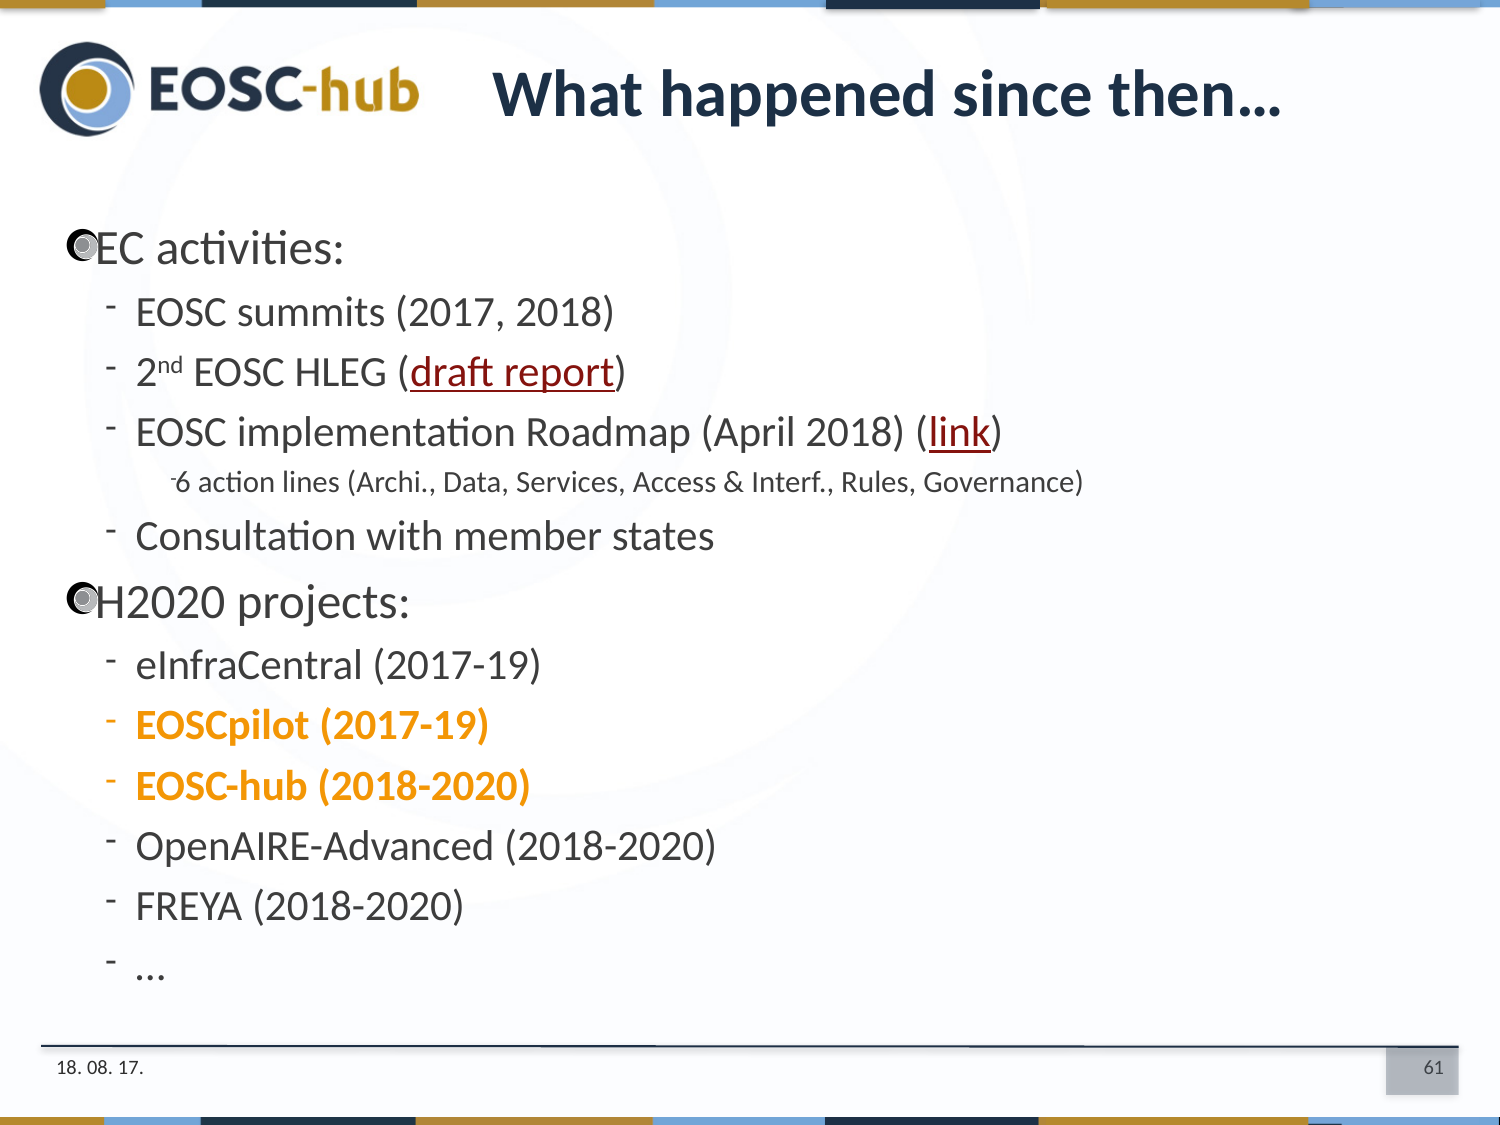

What happened since then…
EC activities:
EOSC summits (2017, 2018)
2nd EOSC HLEG (draft report)
EOSC implementation Roadmap (April 2018) (link)
6 action lines (Archi., Data, Services, Access & Interf., Rules, Governance)
Consultation with member states
H2020 projects:
eInfraCentral (2017-19)
EOSCpilot (2017-19)
EOSC-hub (2018-2020)
OpenAIRE-Advanced (2018-2020)
FREYA (2018-2020)
…
18. 08. 17.
61